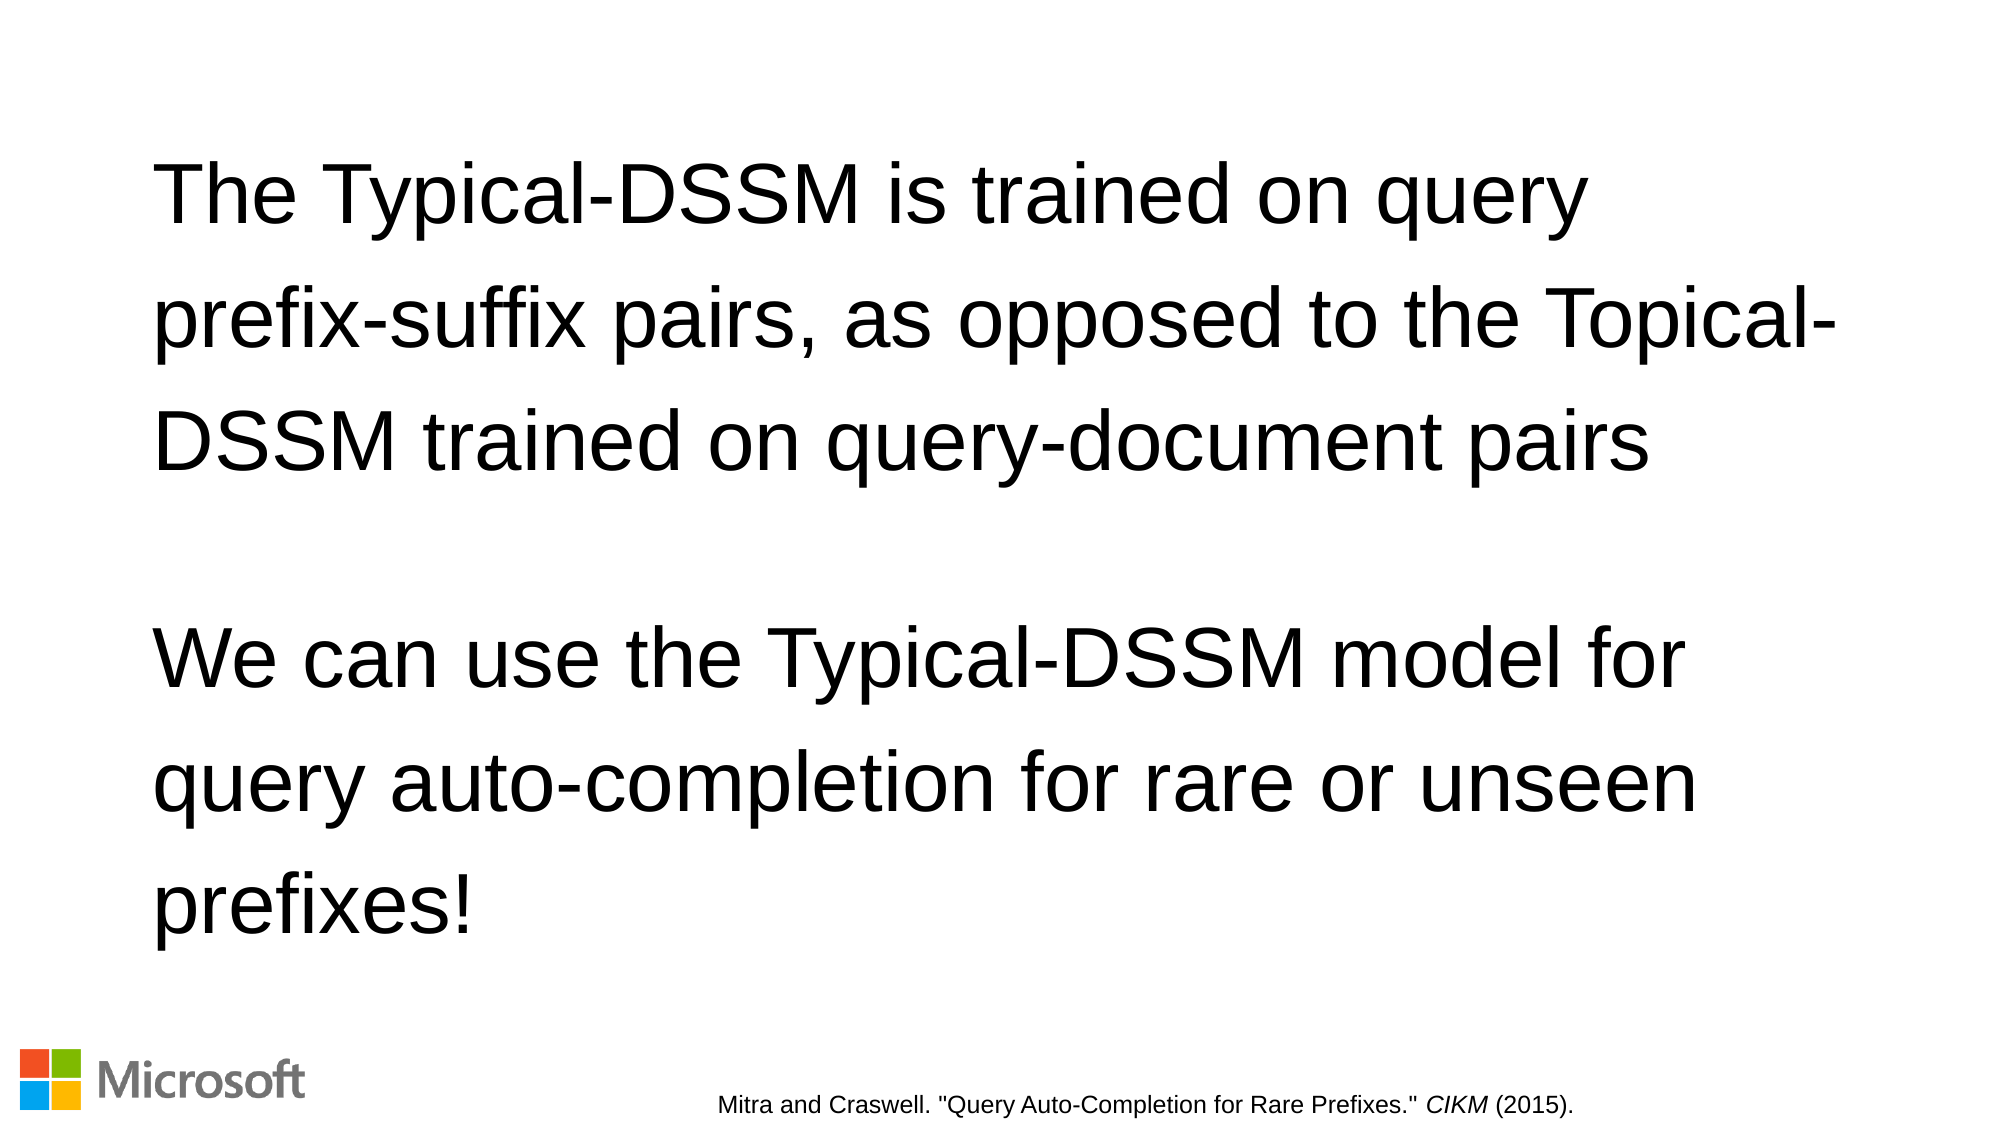

The Typical-DSSM is trained on query prefix-suffix pairs, as opposed to the Topical-DSSM trained on query-document pairs
We can use the Typical-DSSM model for query auto-completion for rare or unseen prefixes!
Mitra and Craswell. "Query Auto-Completion for Rare Prefixes." CIKM (2015).